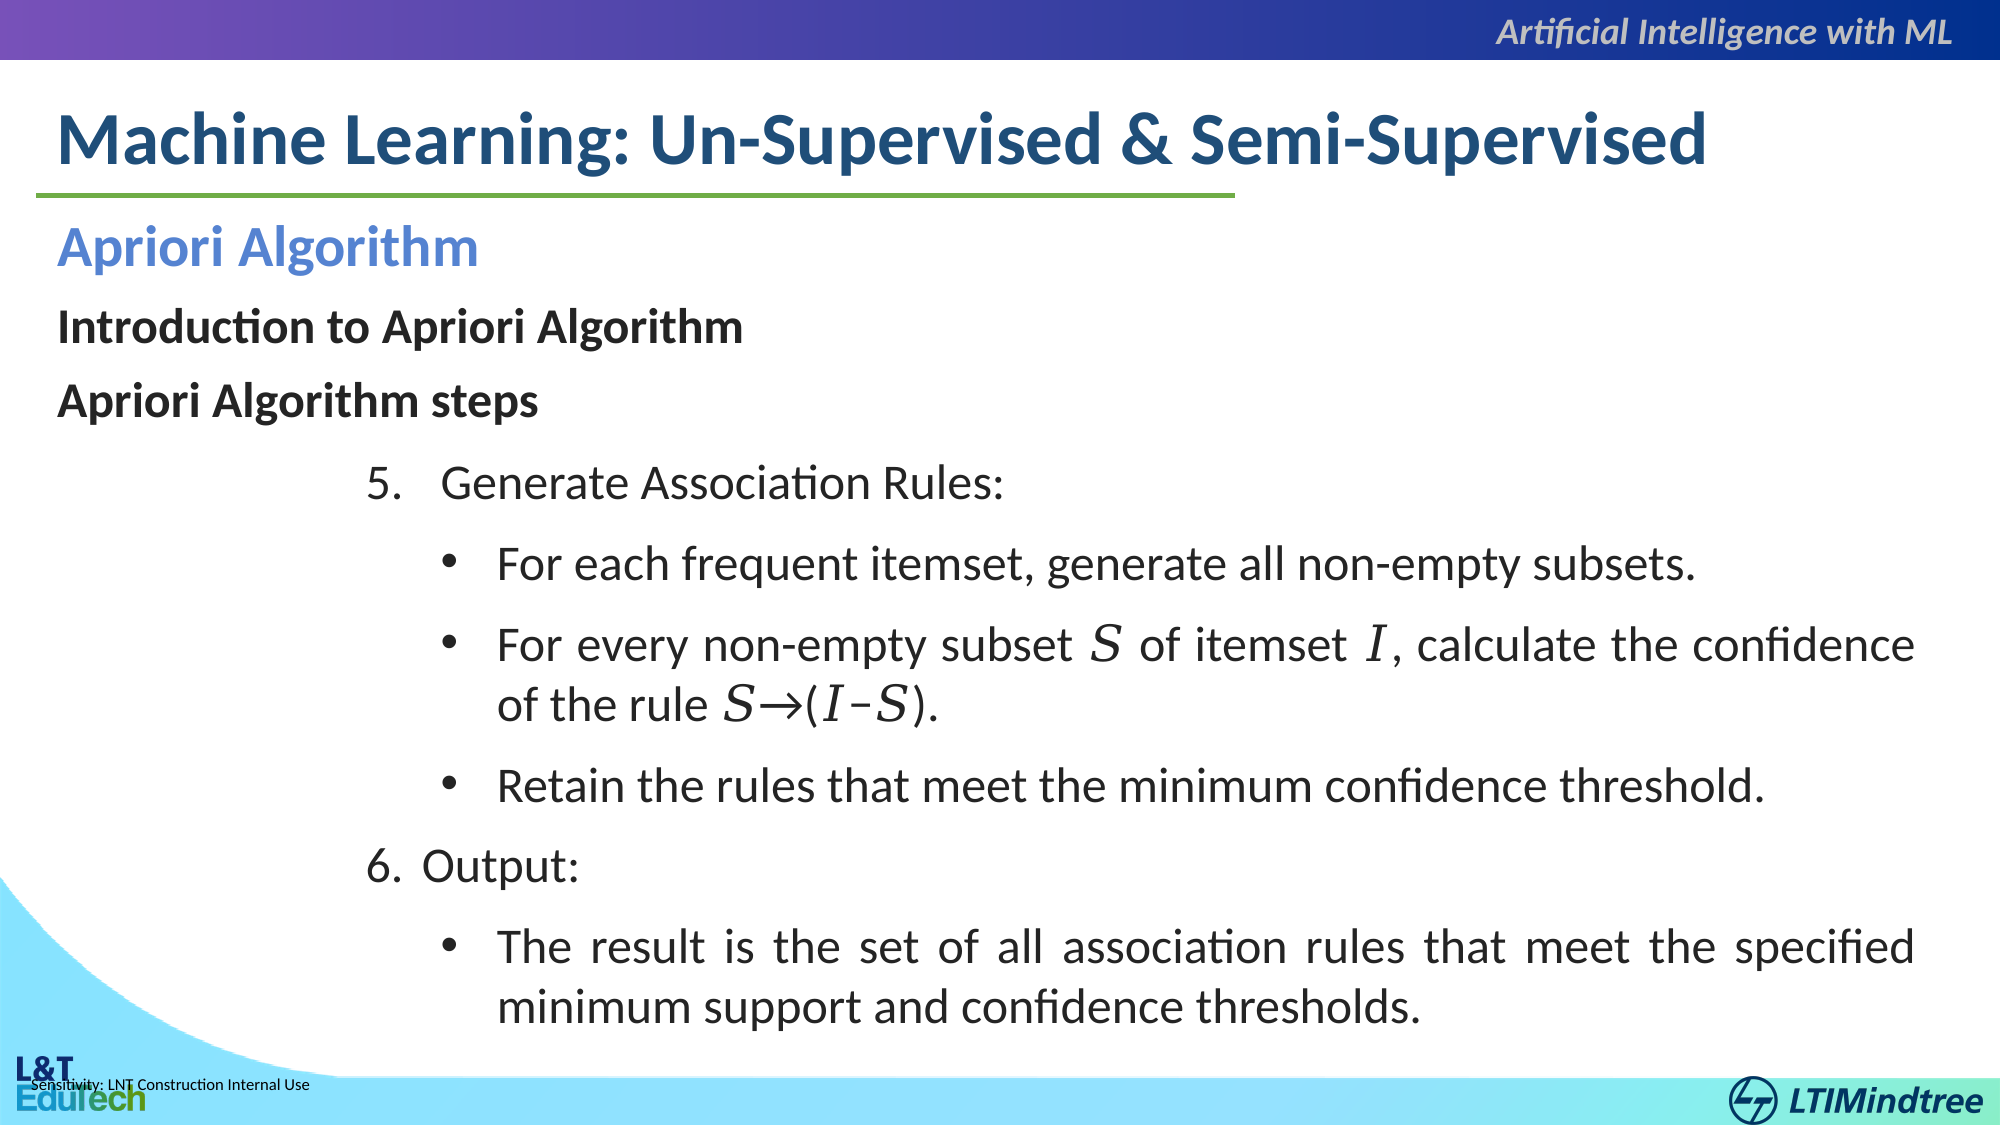

Artificial Intelligence with ML
Machine Learning: Un-Supervised & Semi-Supervised
Apriori Algorithm
Introduction to Apriori Algorithm
Apriori Algorithm steps
Generate Association Rules:
For each frequent itemset, generate all non-empty subsets.
For every non-empty subset 𝑆 of itemset 𝐼, calculate the confidence of the rule 𝑆→(𝐼−𝑆).
Retain the rules that meet the minimum confidence threshold.
Output:
The result is the set of all association rules that meet the specified minimum support and confidence thresholds.